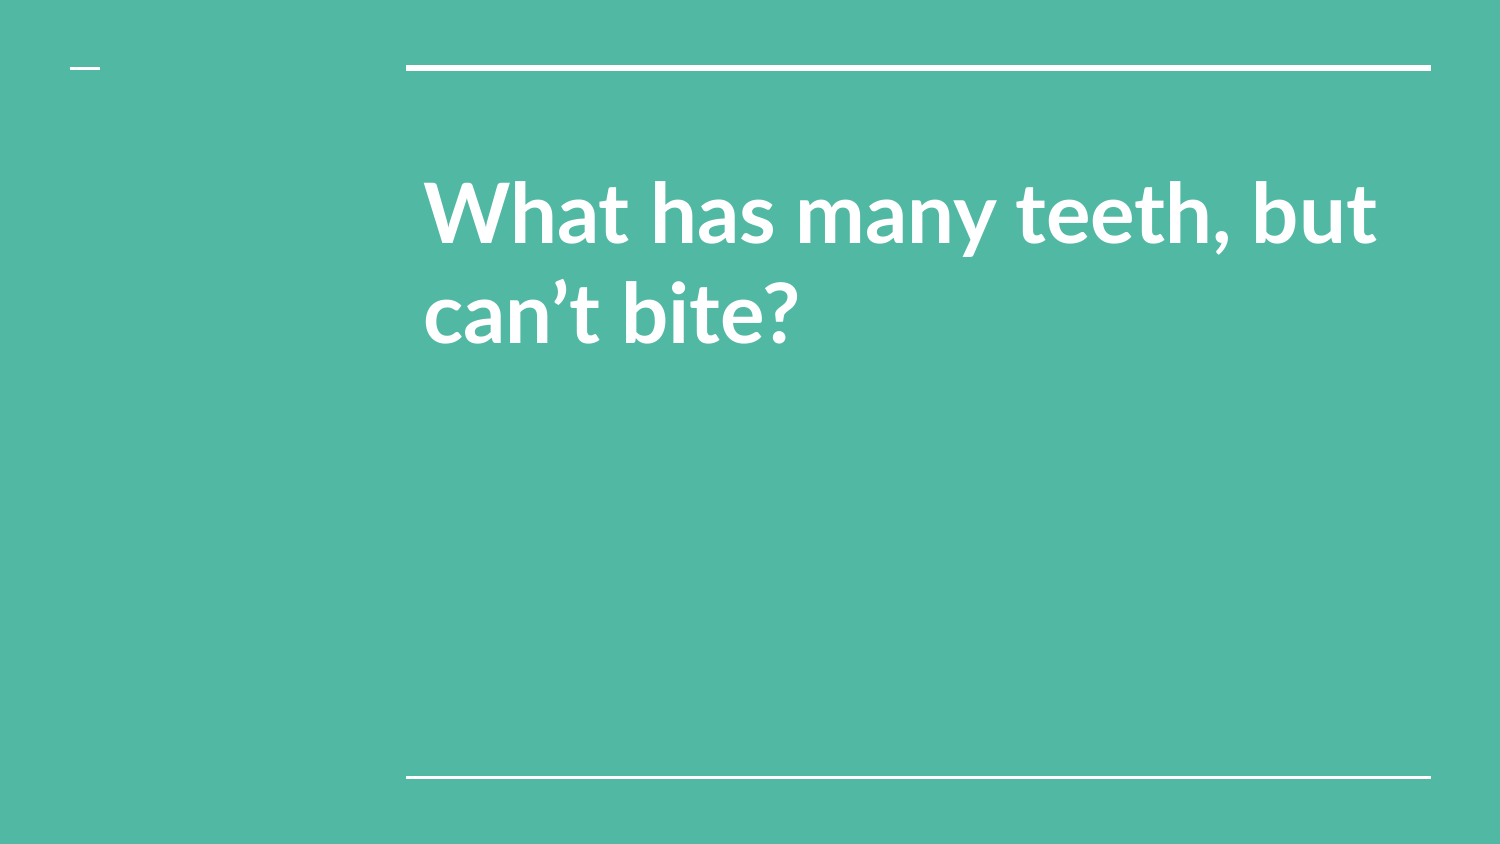

What has many teeth, but can’t bite?